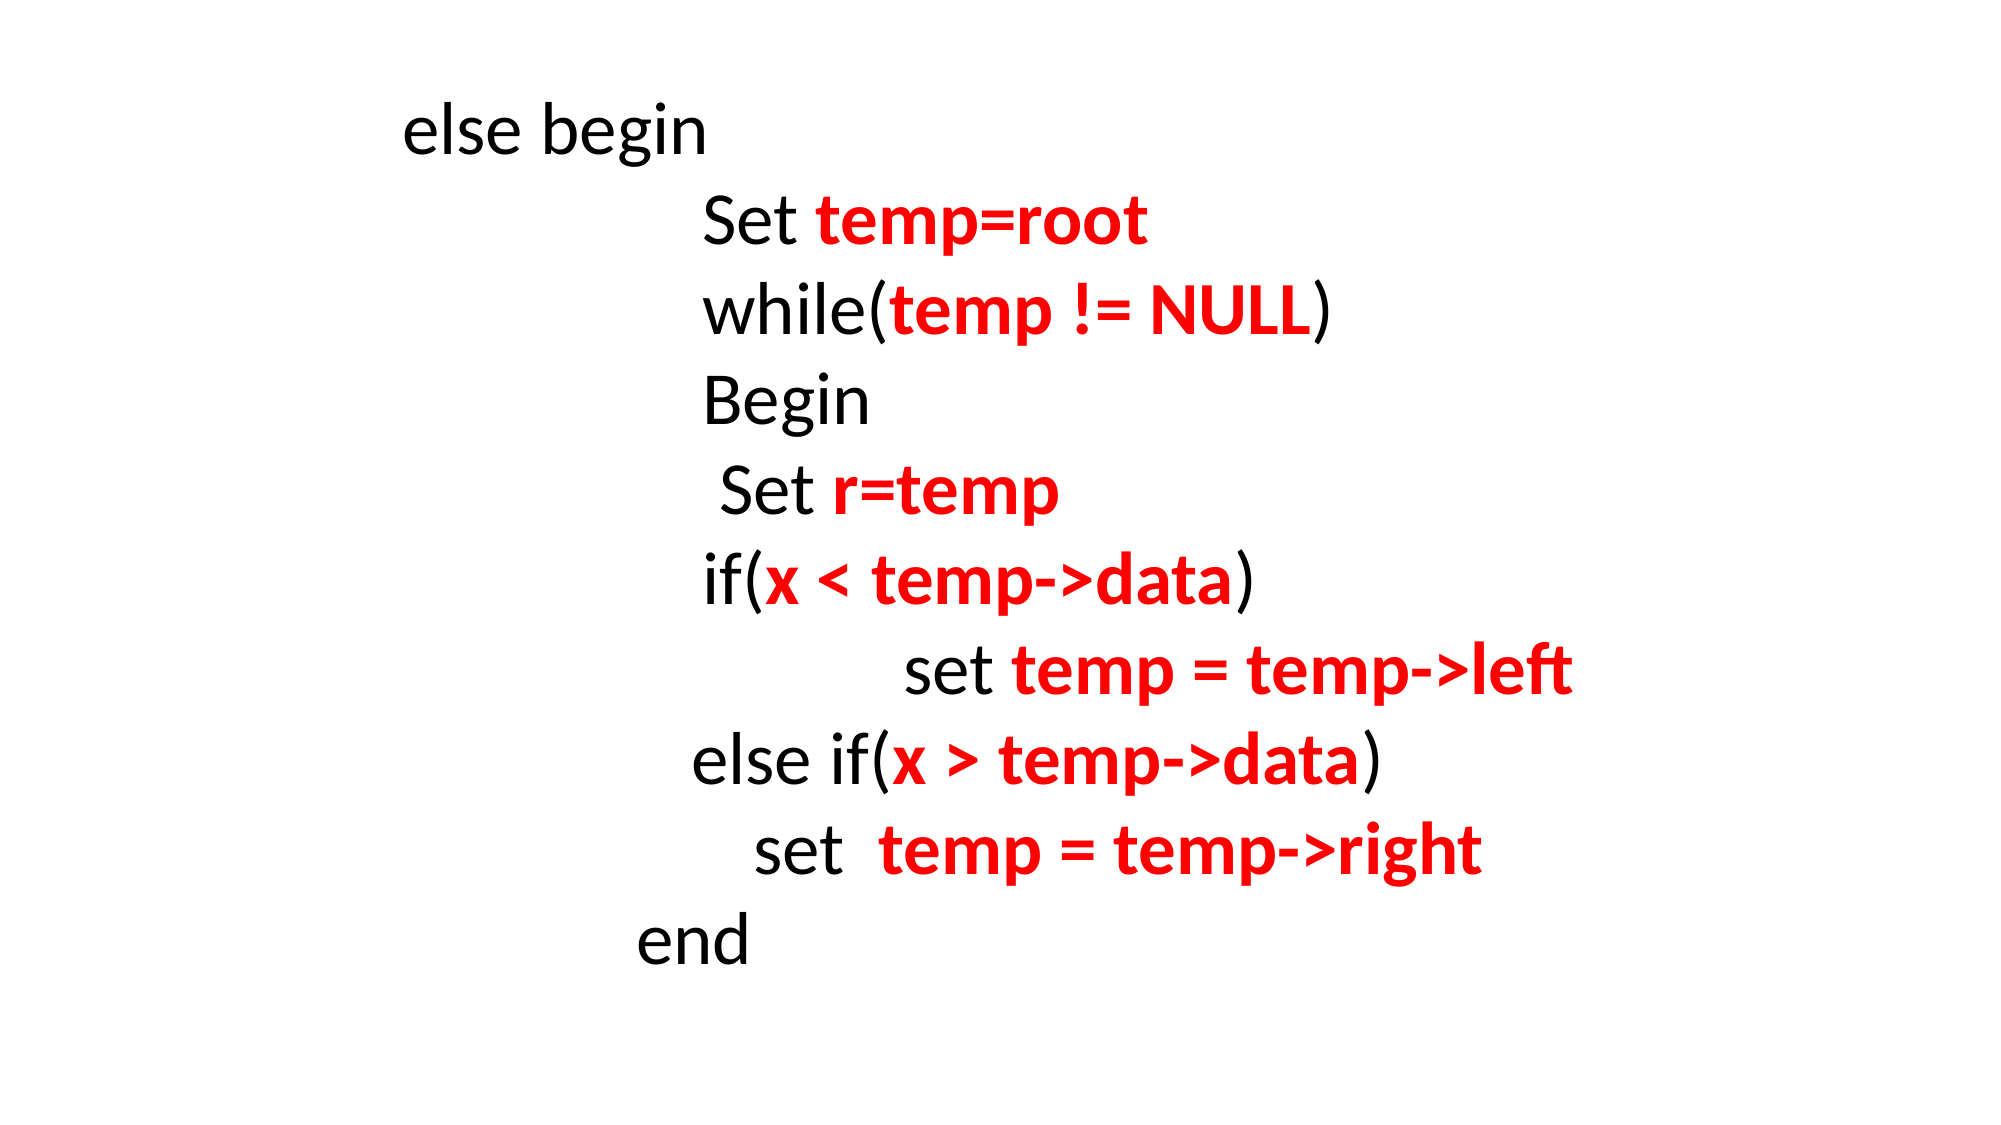

else begin
        			Set temp=root
        			while(temp != NULL)
       			Begin
           			 Set r=temp
            			if(x < temp->data)
               			   set temp = temp->left
            	                 else if(x > temp->data)
          			   set  temp = temp->right
                           end